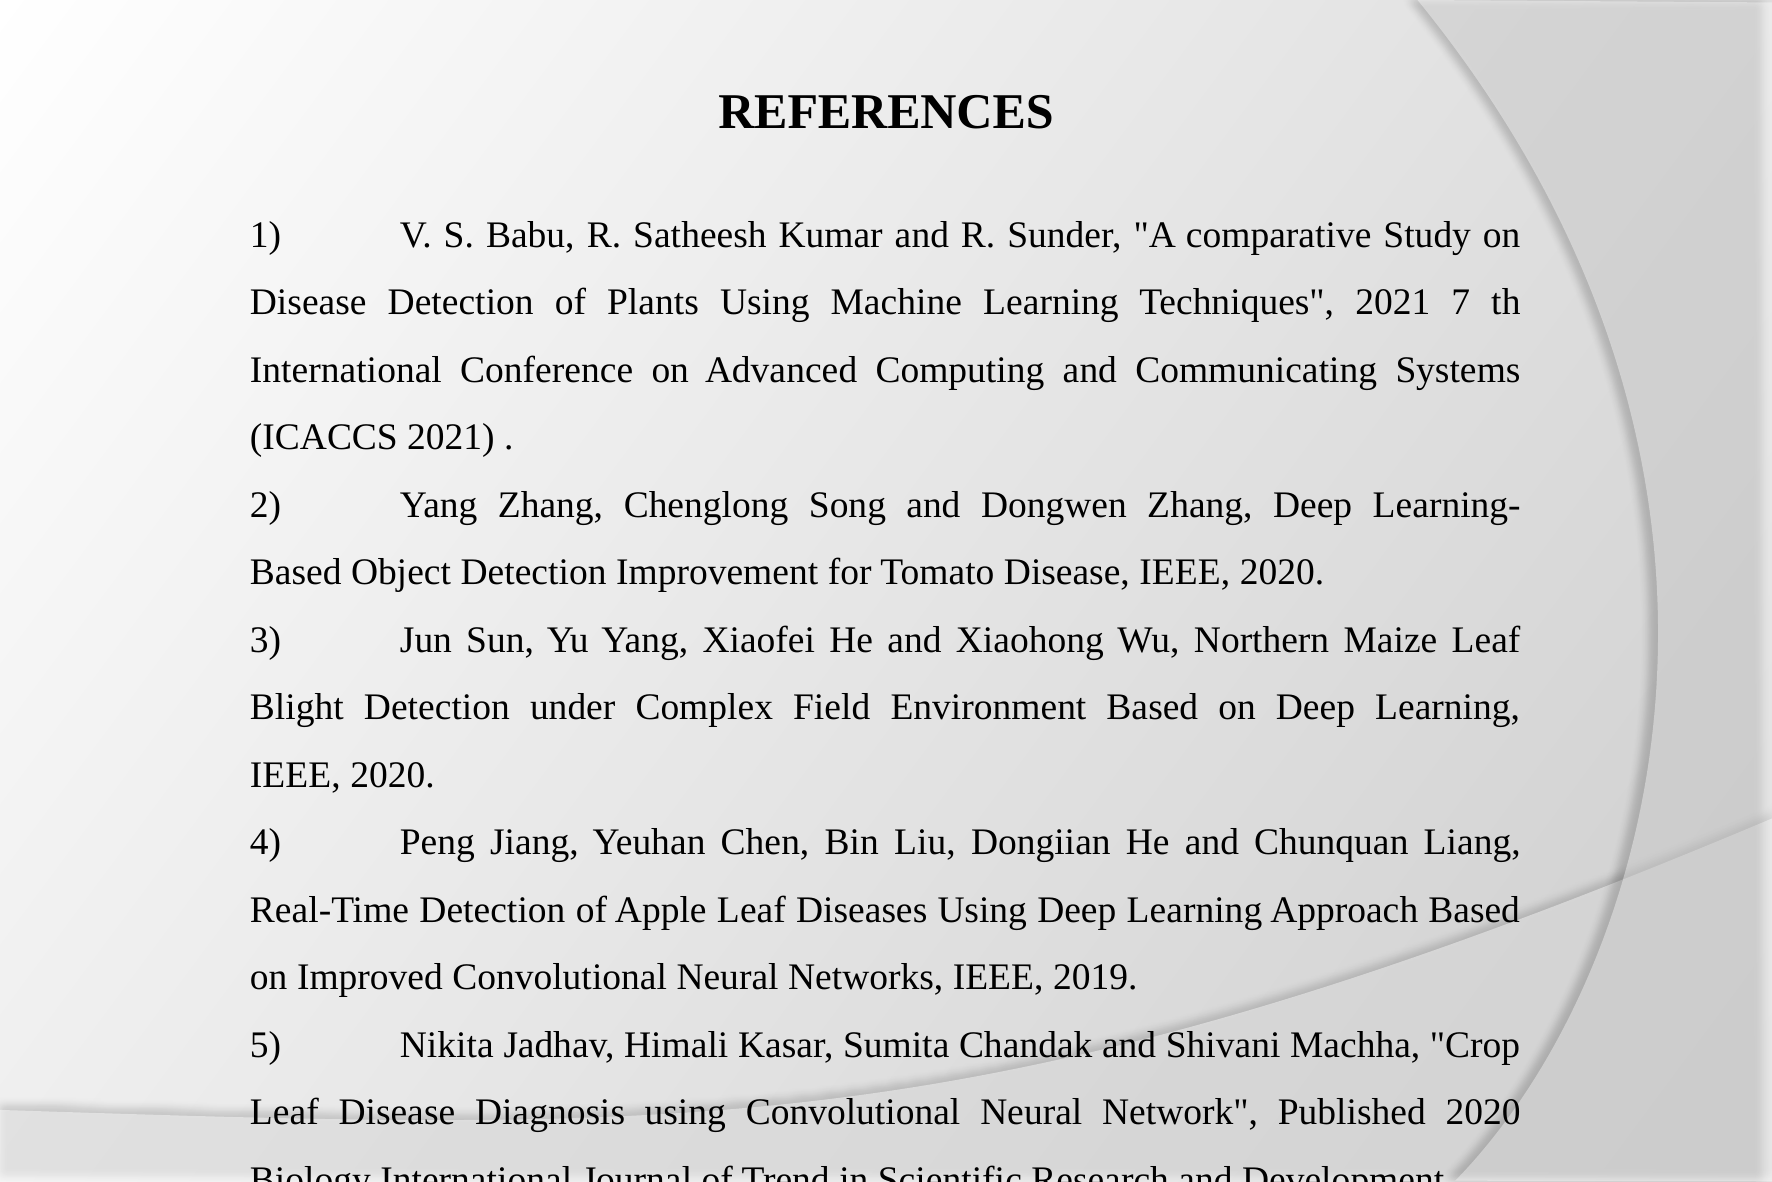

# REFERENCES
1)	V. S. Babu, R. Satheesh Kumar and R. Sunder, "A comparative Study on Disease Detection of Plants Using Machine Learning Techniques", 2021 7 th International Conference on Advanced Computing and Communicating Systems (ICACCS 2021) .
2)	Yang Zhang, Chenglong Song and Dongwen Zhang, Deep Learning-Based Object Detection Improvement for Tomato Disease, IEEE, 2020.
3)	Jun Sun, Yu Yang, Xiaofei He and Xiaohong Wu, Northern Maize Leaf Blight Detection under Complex Field Environment Based on Deep Learning, IEEE, 2020.
4)	Peng Jiang, Yeuhan Chen, Bin Liu, Dongiian He and Chunquan Liang, Real-Time Detection of Apple Leaf Diseases Using Deep Learning Approach Based on Improved Convolutional Neural Networks, IEEE, 2019.
5)	Nikita Jadhav, Himali Kasar, Sumita Chandak and Shivani Machha, "Crop Leaf Disease Diagnosis using Convolutional Neural Network", Published 2020 Biology International Journal of Trend in Scientific Research and Development.